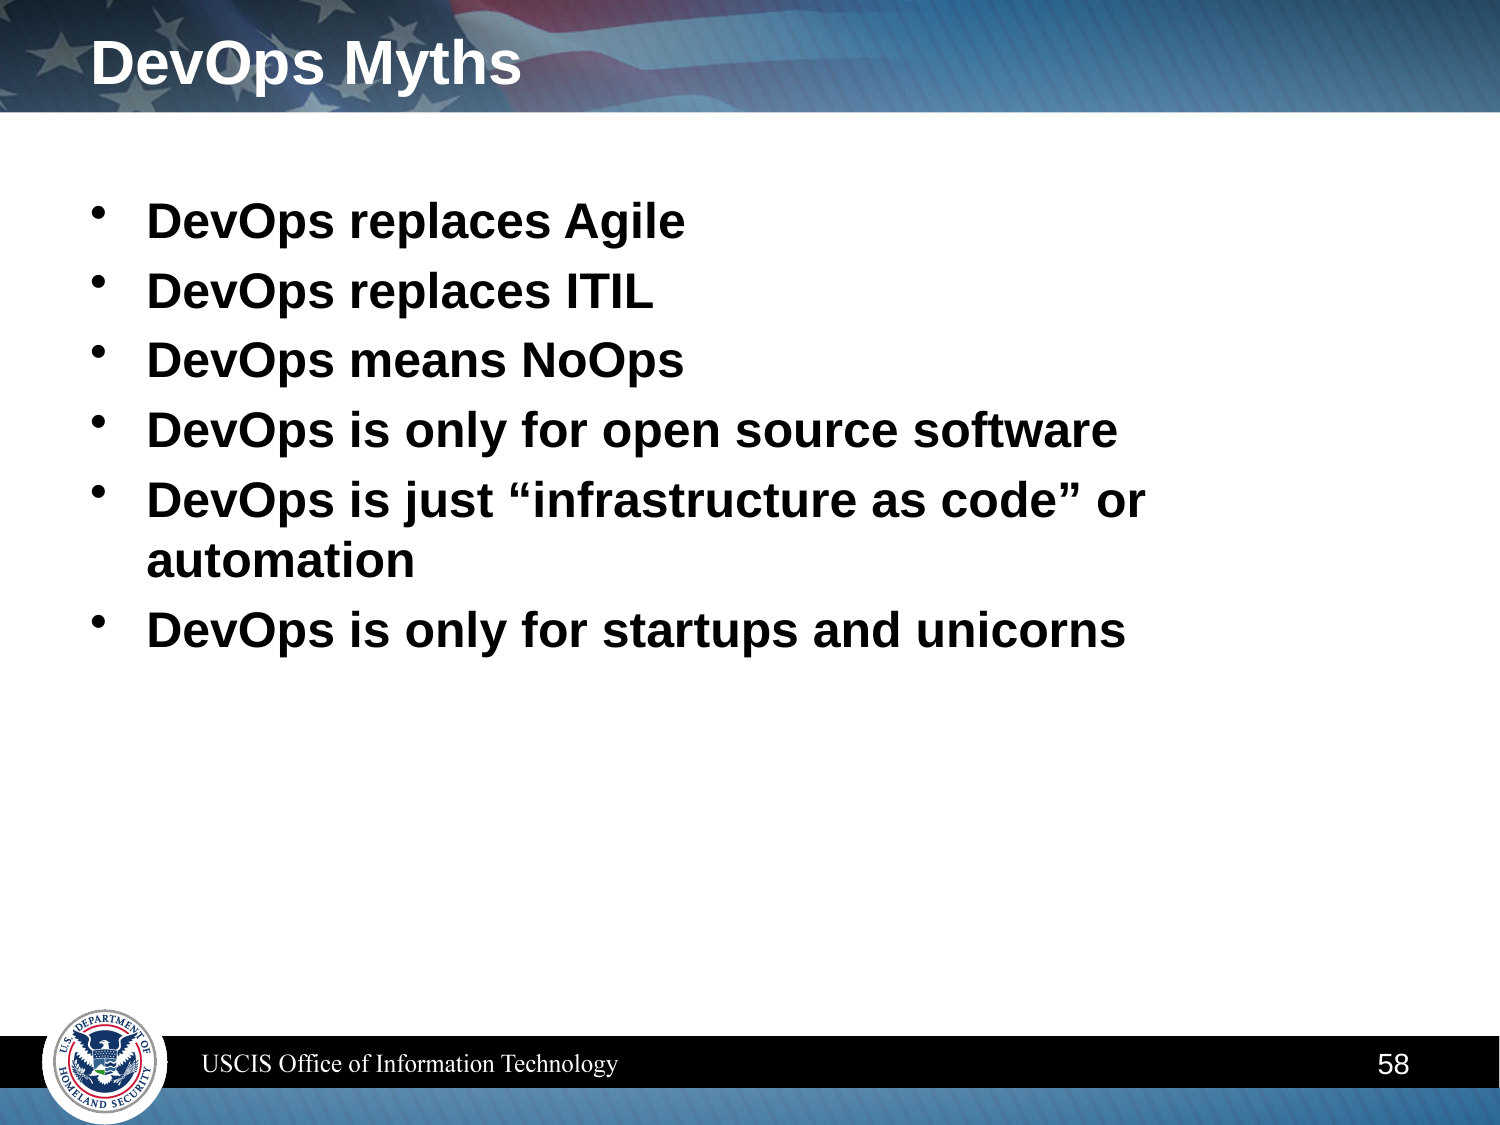

# DevOps Myths
DevOps replaces Agile
DevOps replaces ITIL
DevOps means NoOps
DevOps is only for open source software
DevOps is just “infrastructure as code” or automation
DevOps is only for startups and unicorns

58